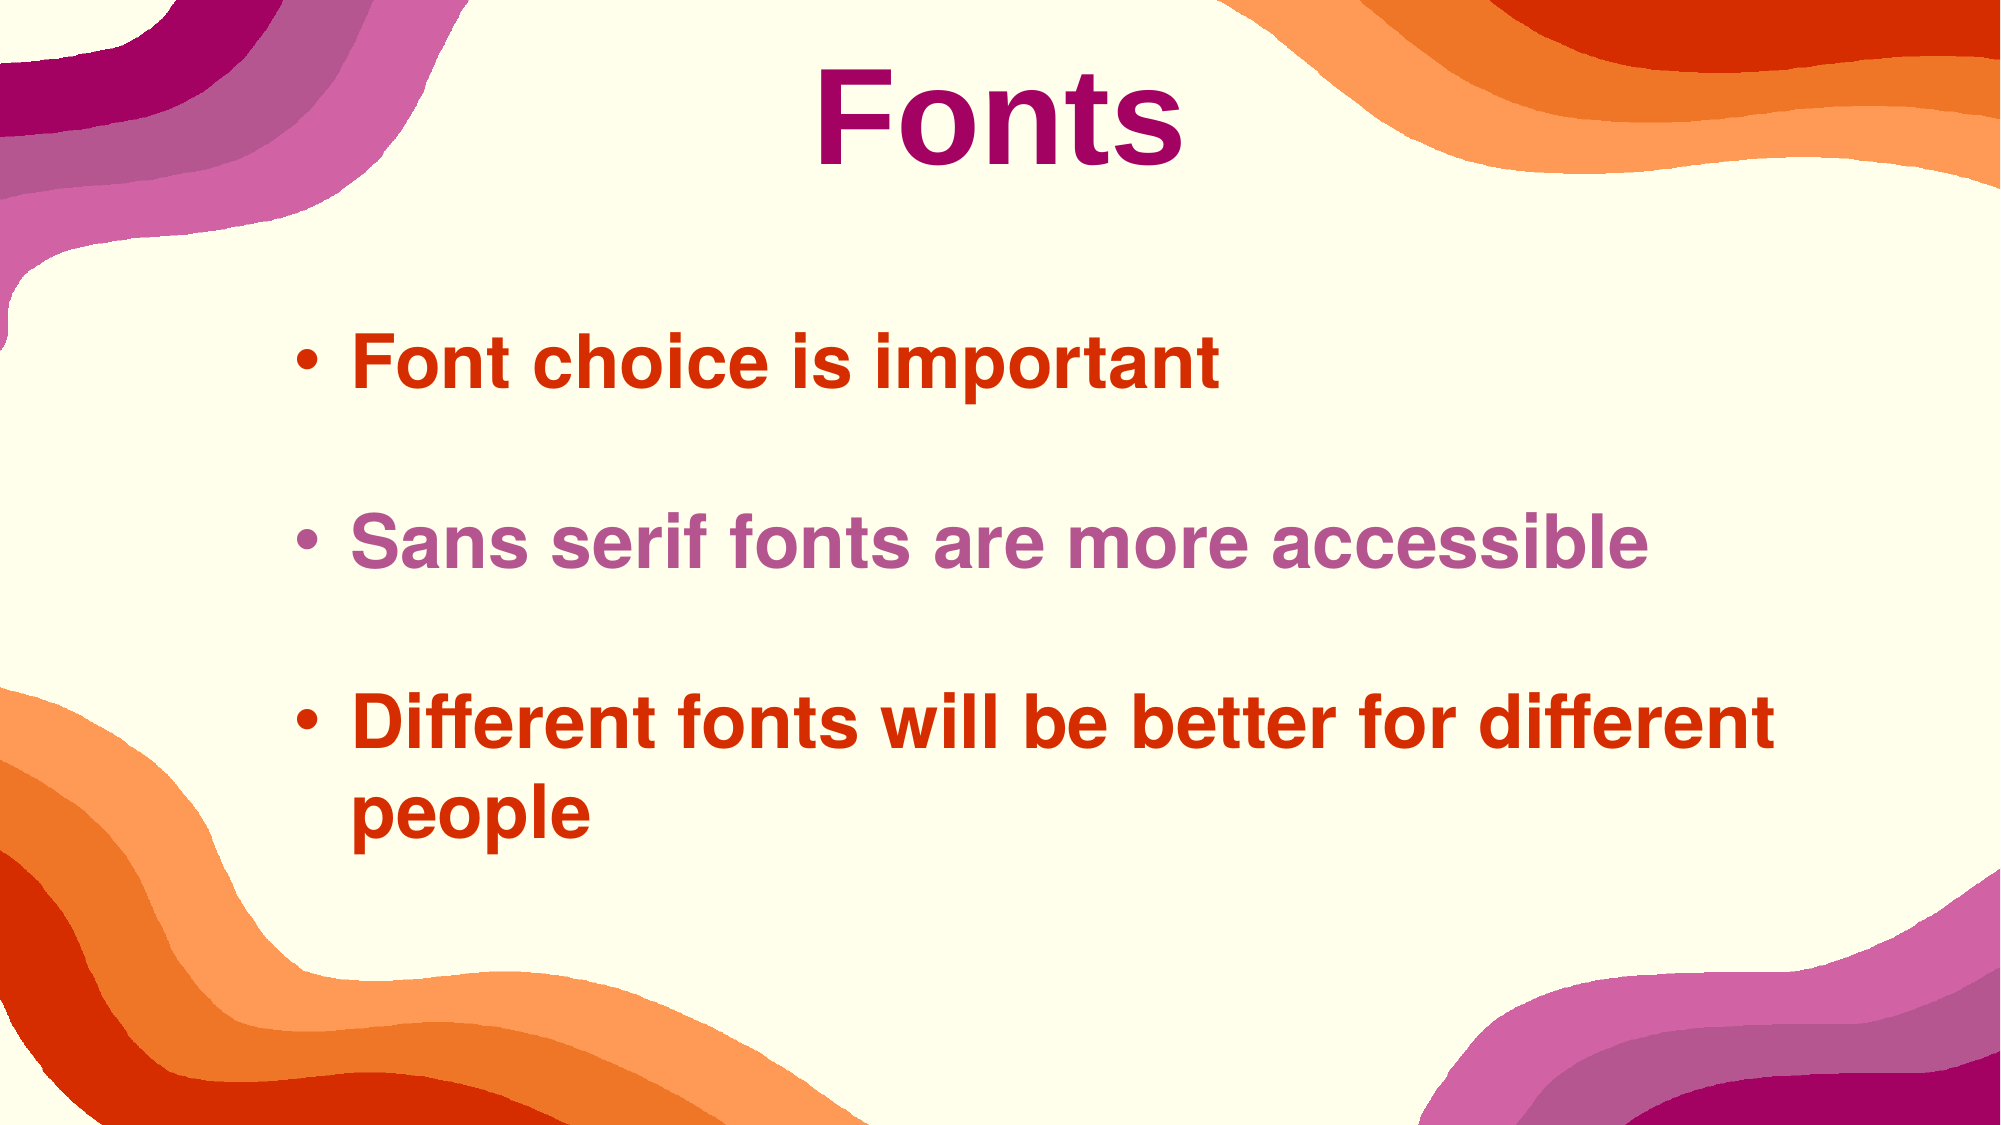

Fonts
Font choice is important

Sans serif fonts are more accessible

Different fonts will be better for different people